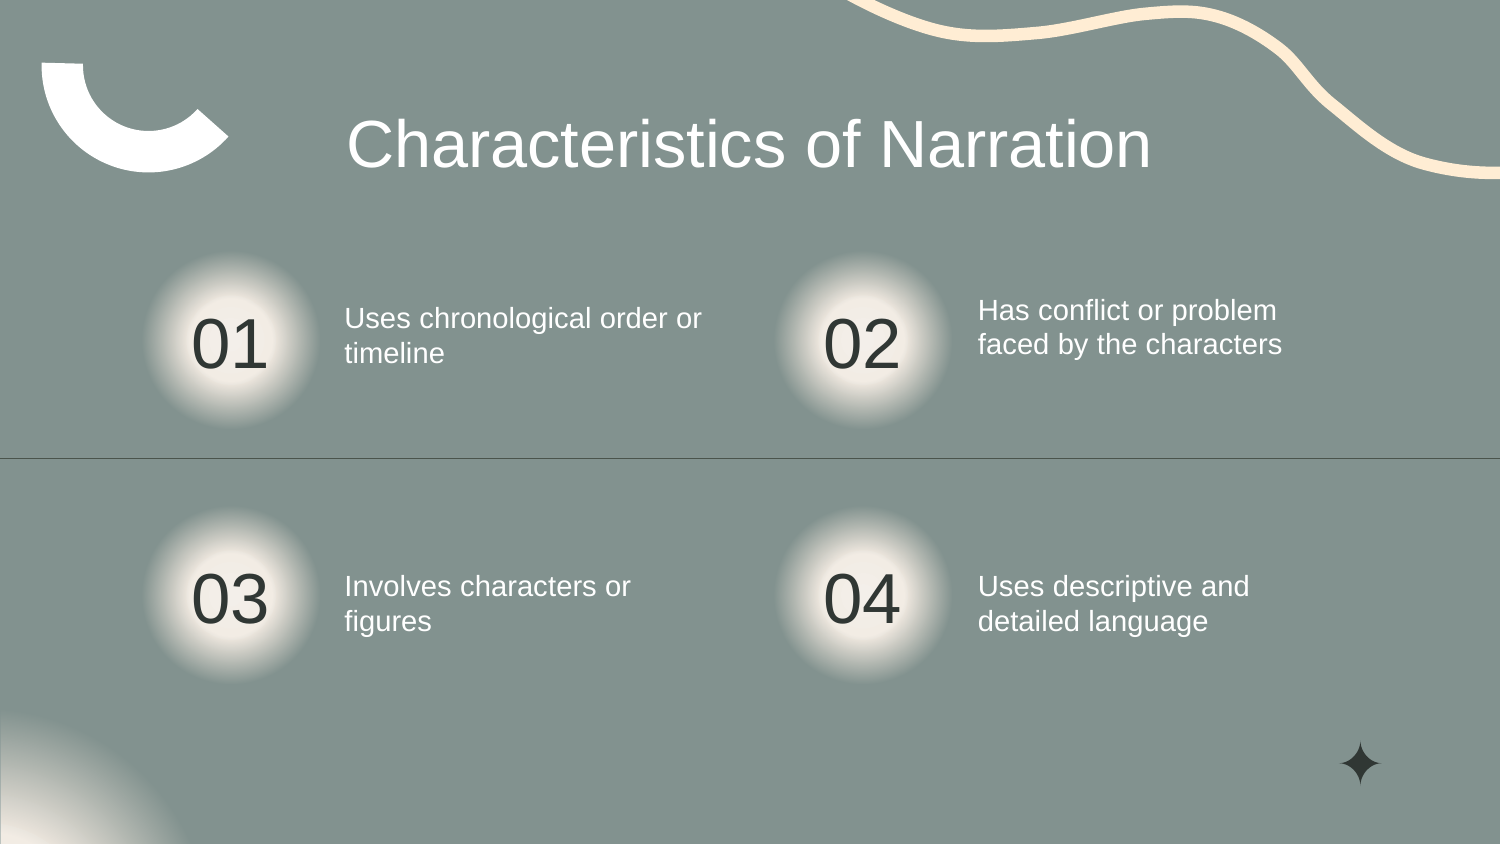

Characteristics of Narration

# 01
02
Has conflict or problem faced by the characters

Uses chronological order or timeline

03
04
Involves characters or figures
Uses descriptive and detailed language